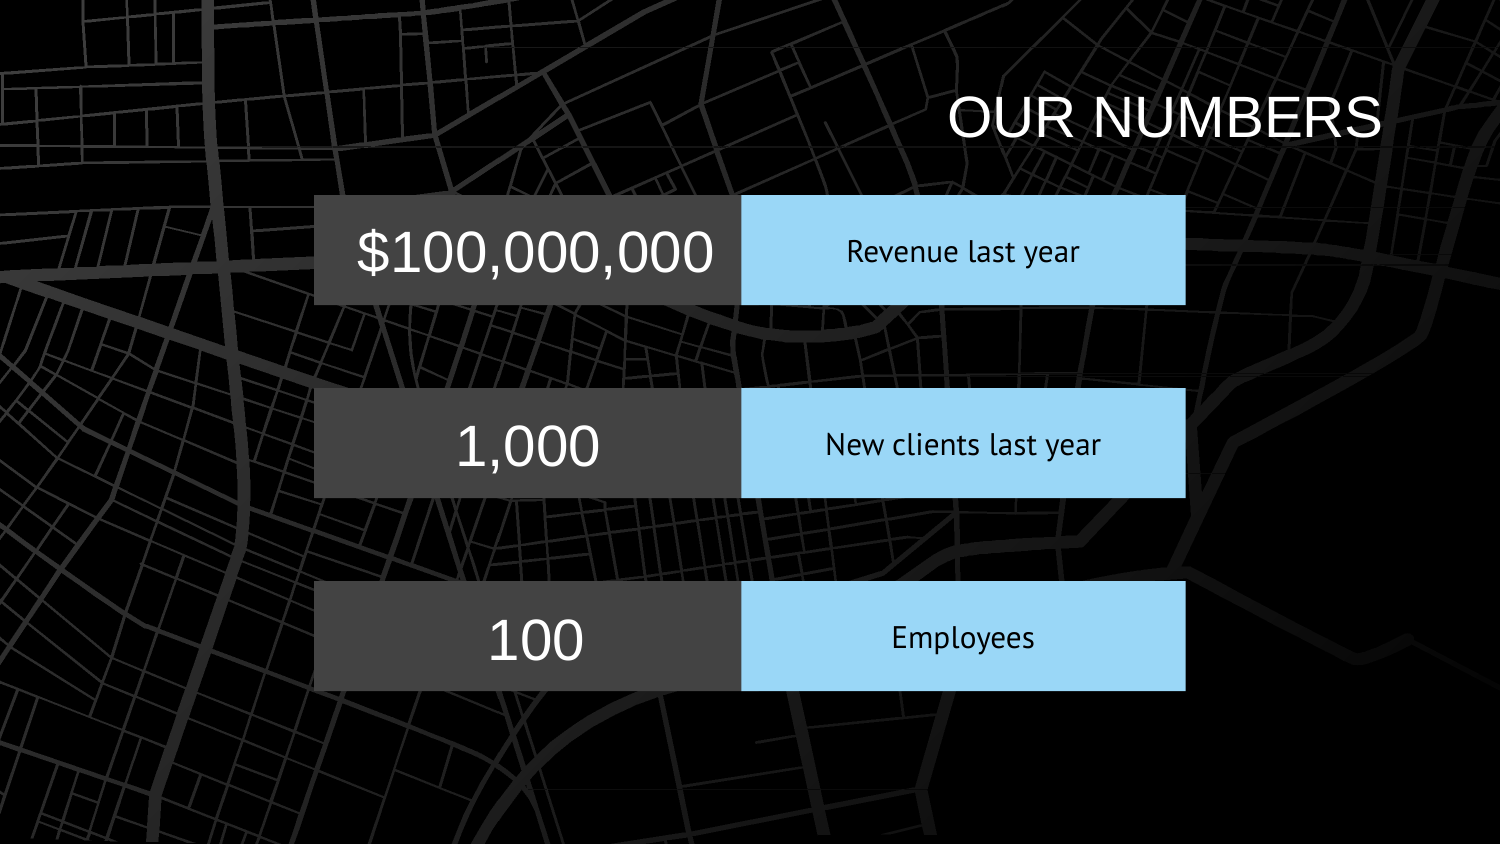

# OUR NUMBERS

$100,000,000
Revenue last year

New clients last year
1,000

Employees
100